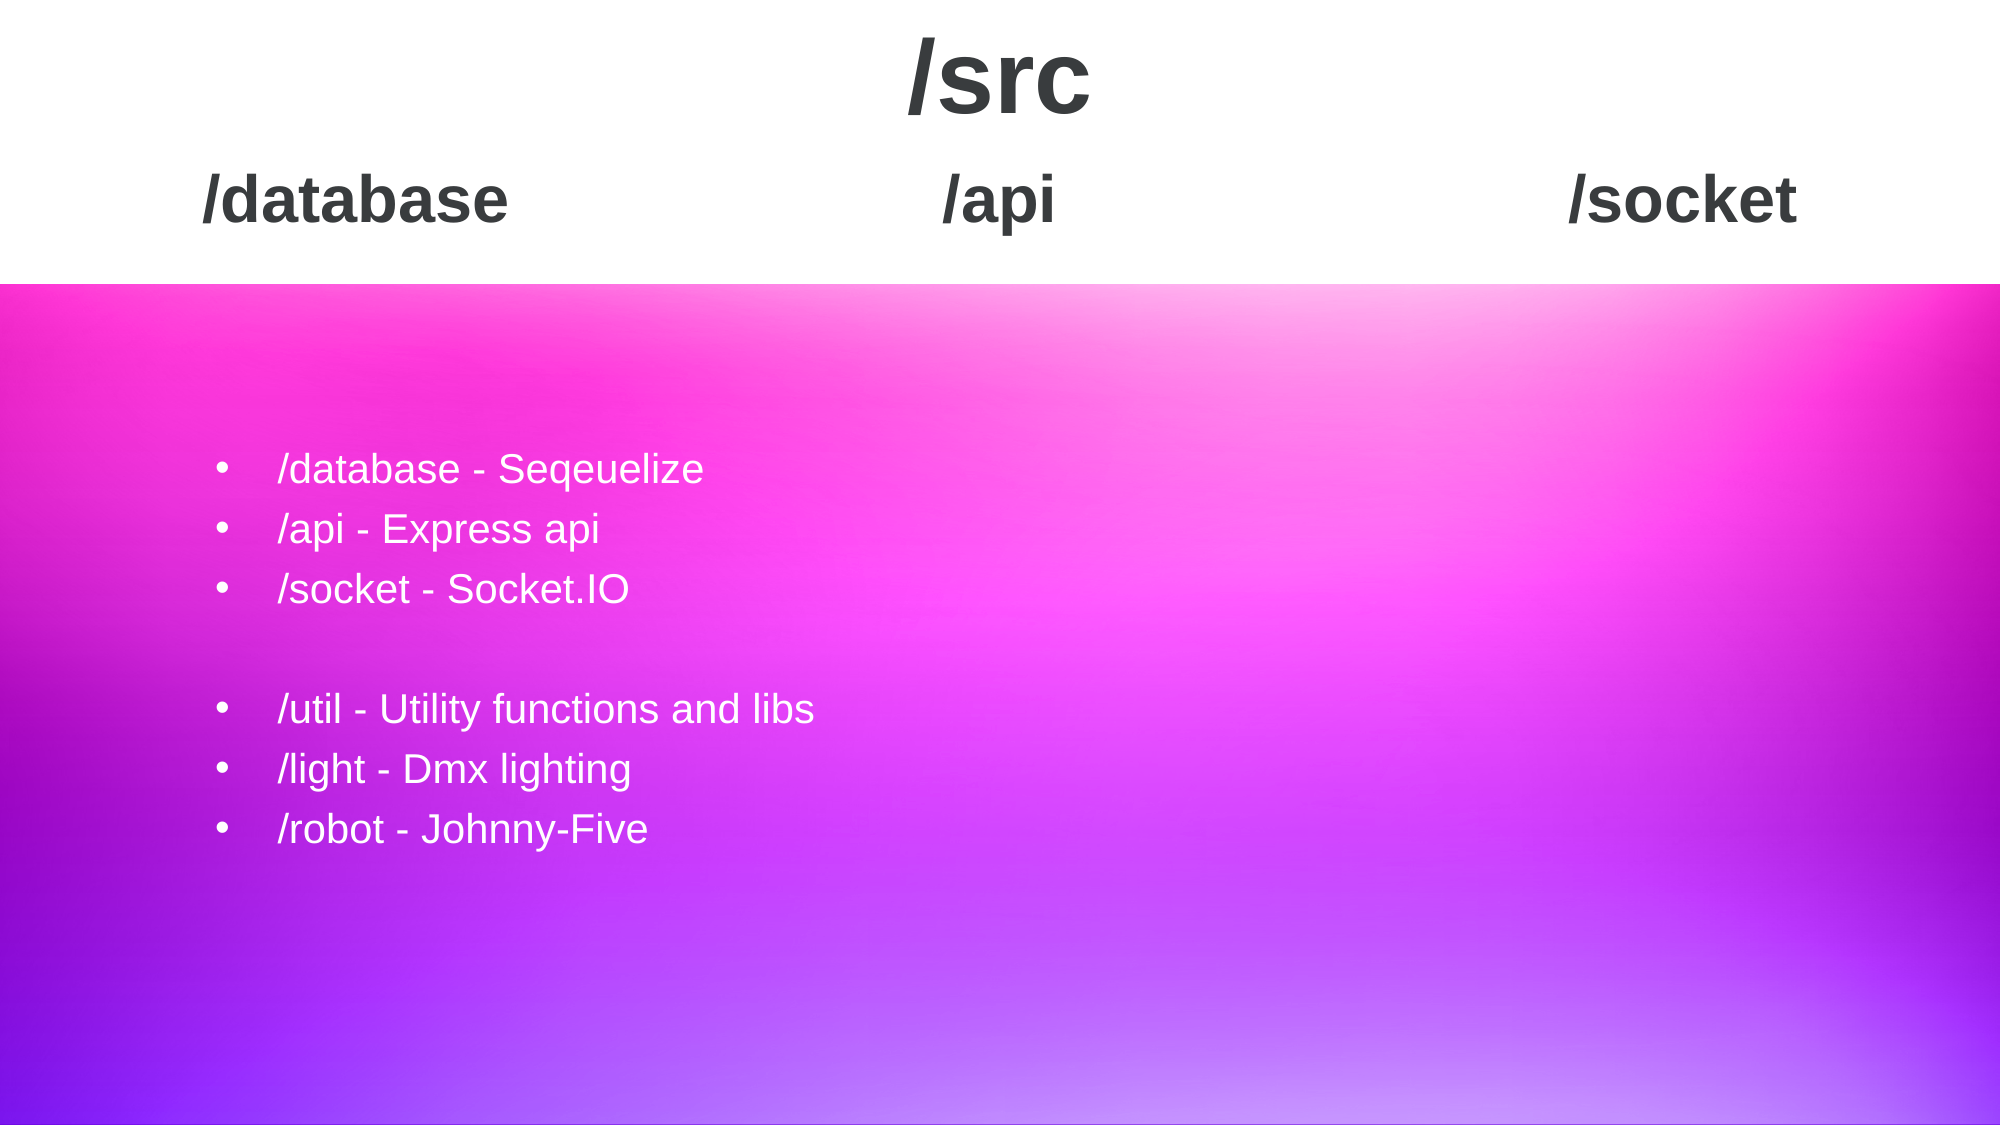

/src
# /database
/api
/socket
/database - Seqeuelize
/api - Express api
/socket - Socket.IO

/util - Utility functions and libs
/light - Dmx lighting
/robot - Johnny-Five